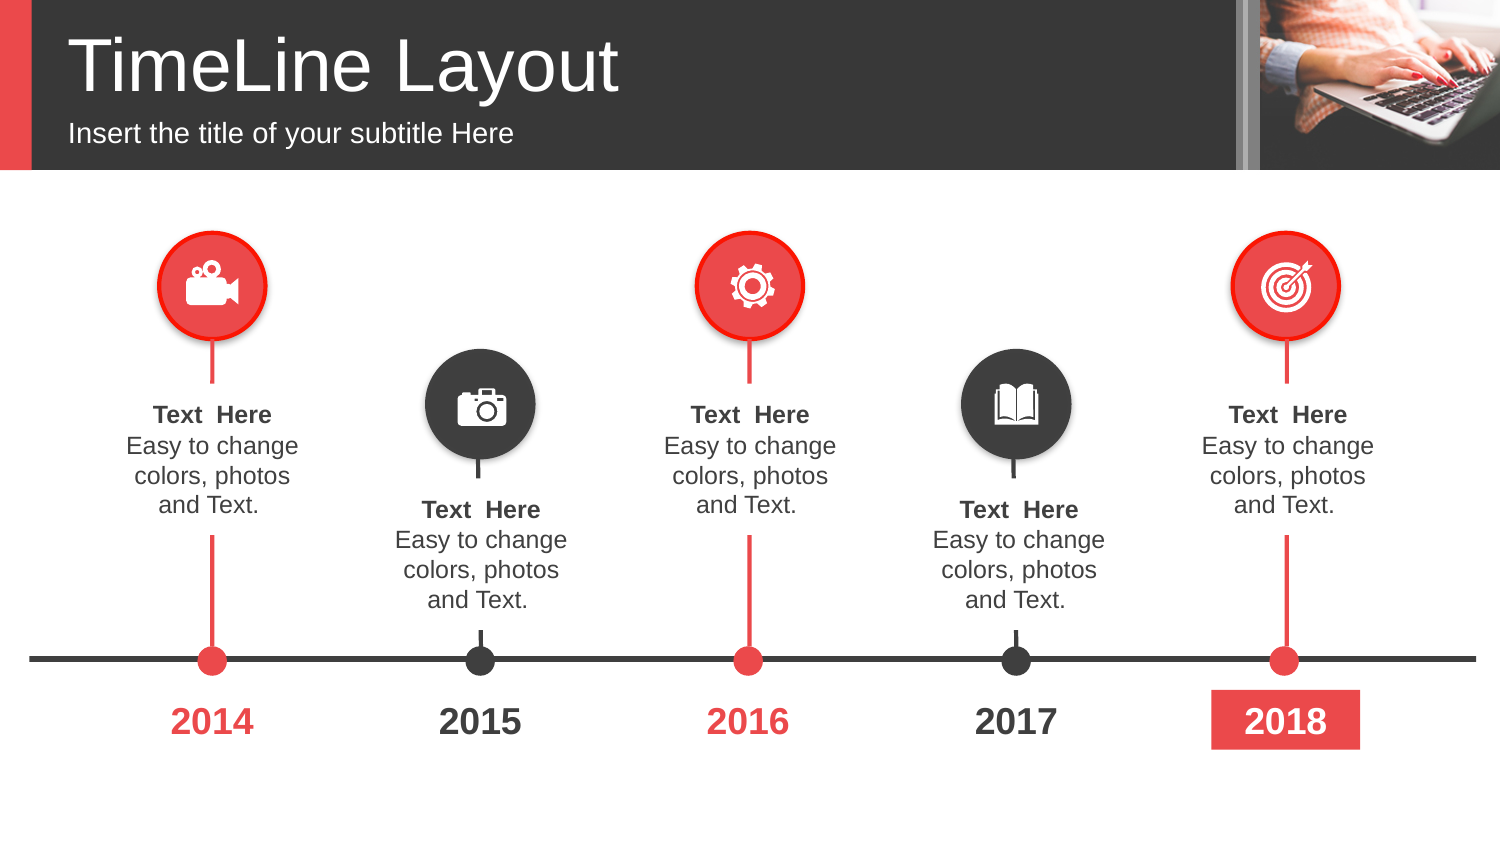

TimeLine Layout
Insert the title of your subtitle Here

Text  Here
Easy to change colors, photos and Text.

Text  Here
Easy to change colors, photos and Text.

Text  Here
Easy to change colors, photos and Text.

Text  Here
Easy to change colors, photos and Text.

Text  Here
Easy to change colors, photos and Text.

2014
2015
2016
2017
2018